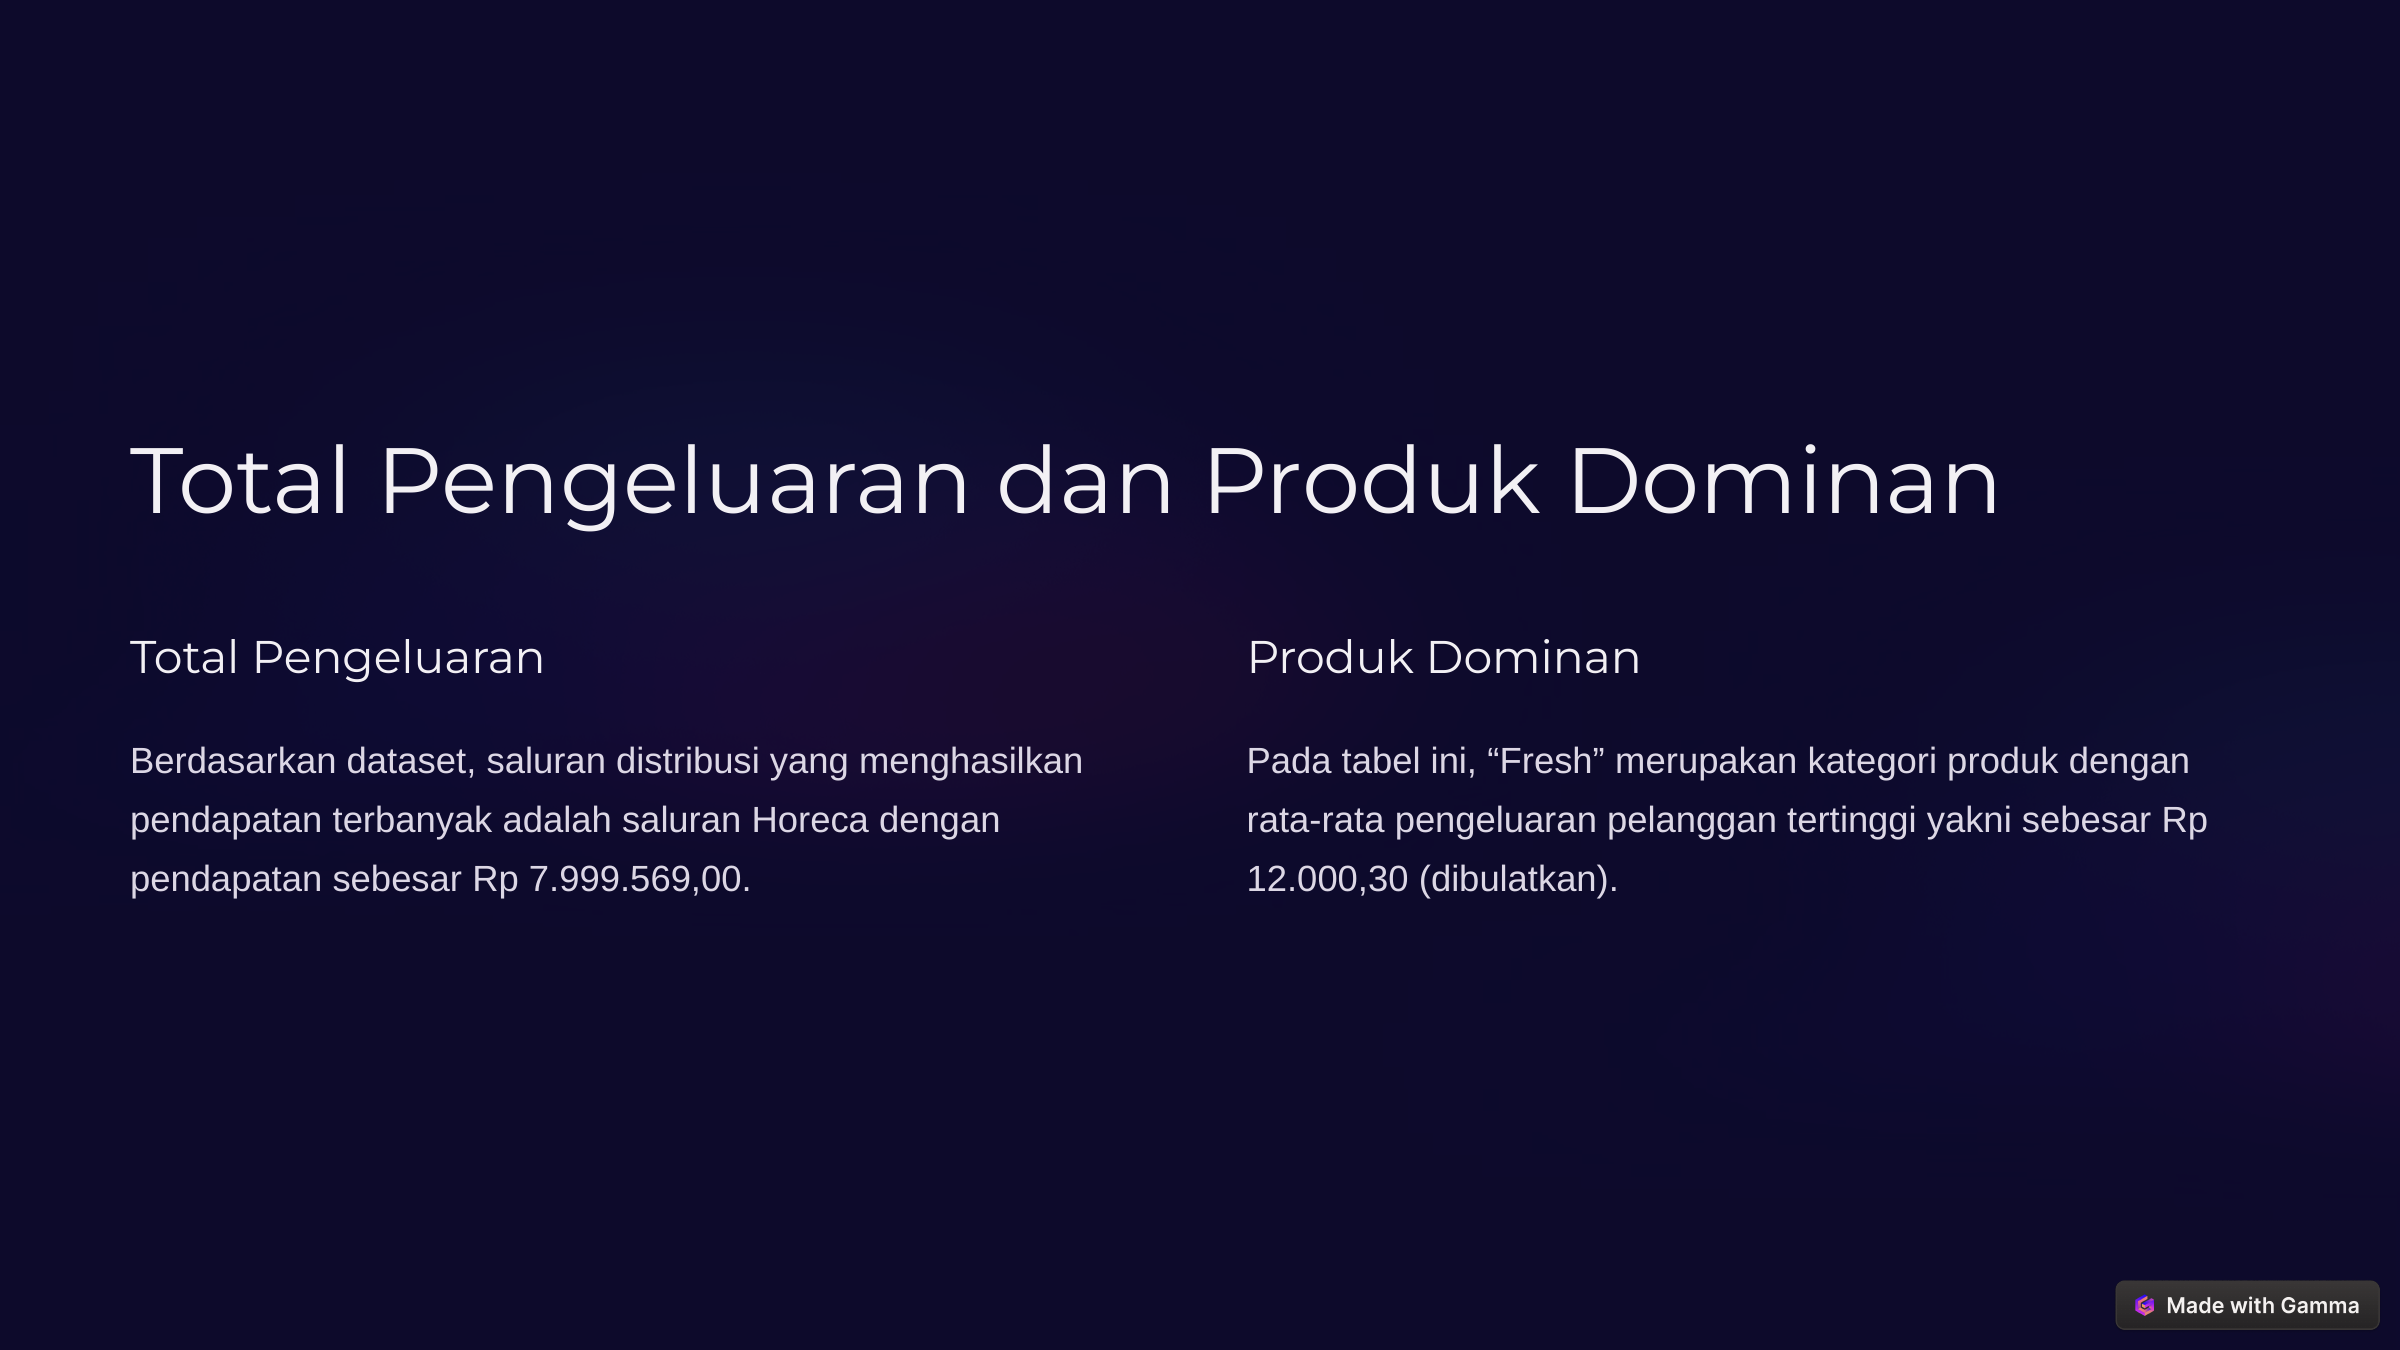

Total Pengeluaran dan Produk Dominan
Total Pengeluaran
Produk Dominan
Berdasarkan dataset, saluran distribusi yang menghasilkan pendapatan terbanyak adalah saluran Horeca dengan pendapatan sebesar Rp 7.999.569,00.
Pada tabel ini, “Fresh” merupakan kategori produk dengan rata-rata pengeluaran pelanggan tertinggi yakni sebesar Rp 12.000,30 (dibulatkan).